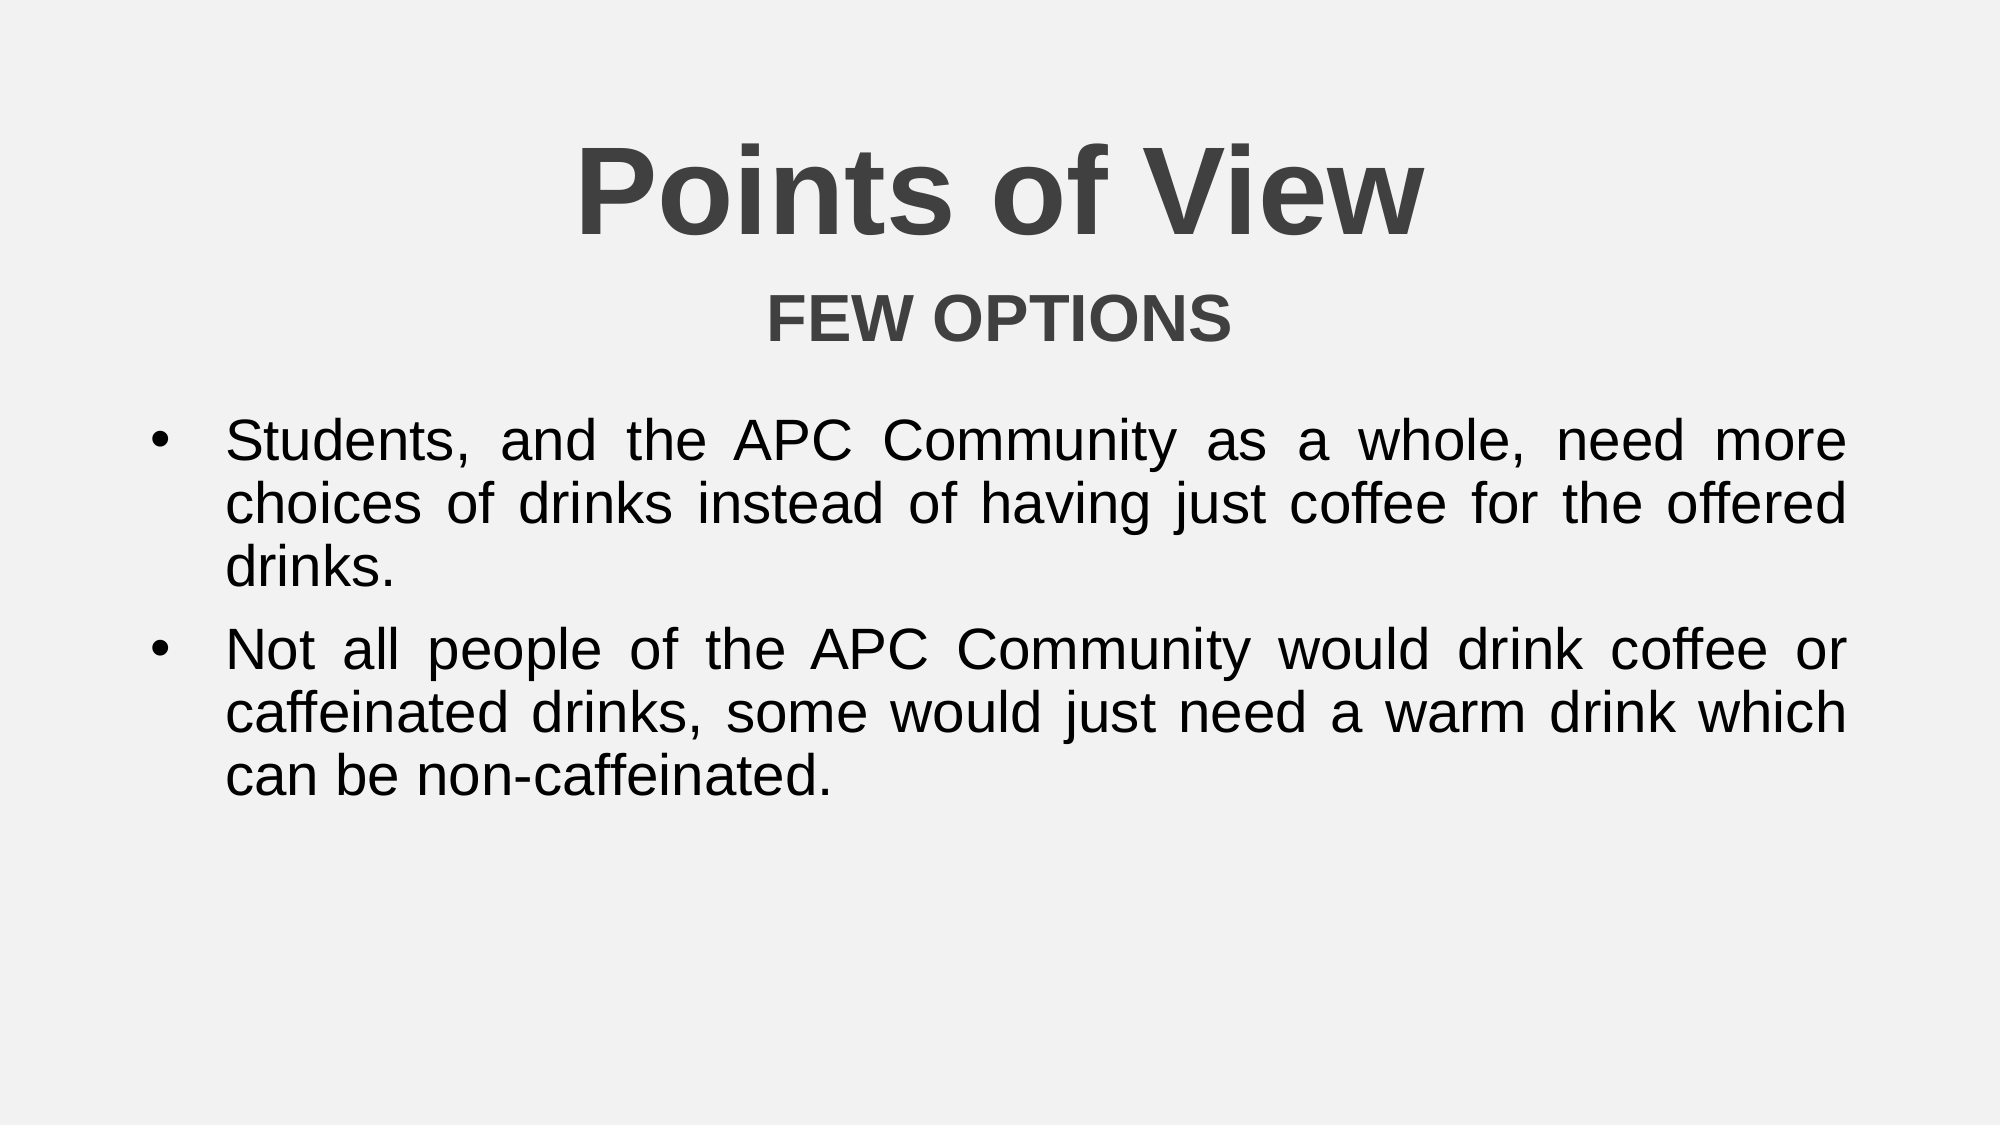

# Points of View
FEW OPTIONS
Students, and the APC Community as a whole, need more choices of drinks instead of having just coffee for the offered drinks.
Not all people of the APC Community would drink coffee or caffeinated drinks, some would just need a warm drink which can be non-caffeinated.